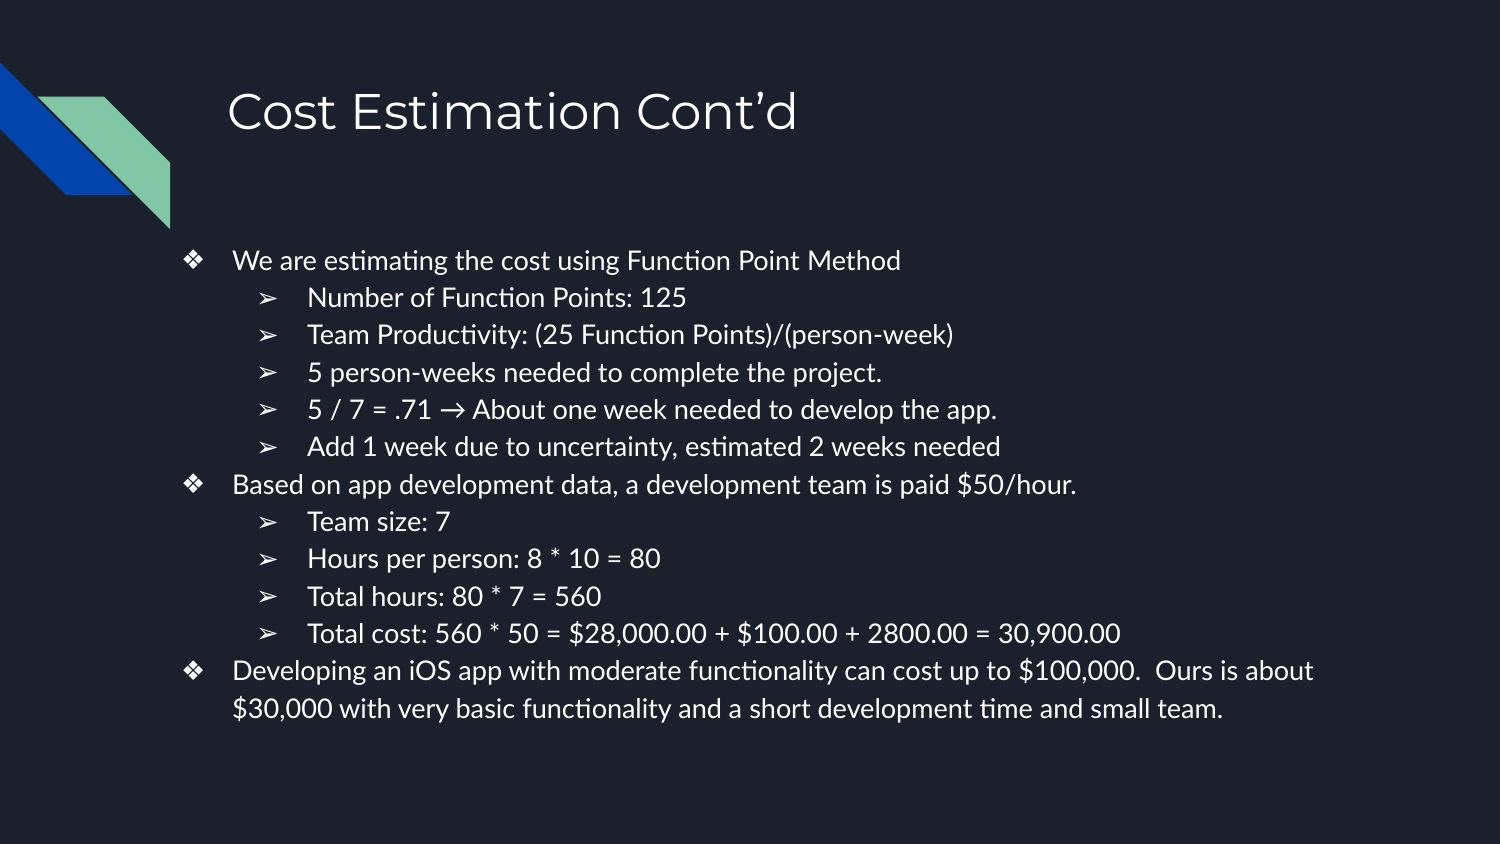

# Cost Estimation Cont’d
We are estimating the cost using Function Point Method
Number of Function Points: 125
Team Productivity: (25 Function Points)/(person-week)
5 person-weeks needed to complete the project.
5 / 7 = .71 → About one week needed to develop the app.
Add 1 week due to uncertainty, estimated 2 weeks needed
Based on app development data, a development team is paid $50/hour.
Team size: 7
Hours per person: 8 * 10 = 80
Total hours: 80 * 7 = 560
Total cost: 560 * 50 = $28,000.00 + $100.00 + 2800.00 = 30,900.00
Developing an iOS app with moderate functionality can cost up to $100,000.  Ours is about $30,000 with very basic functionality and a short development time and small team.